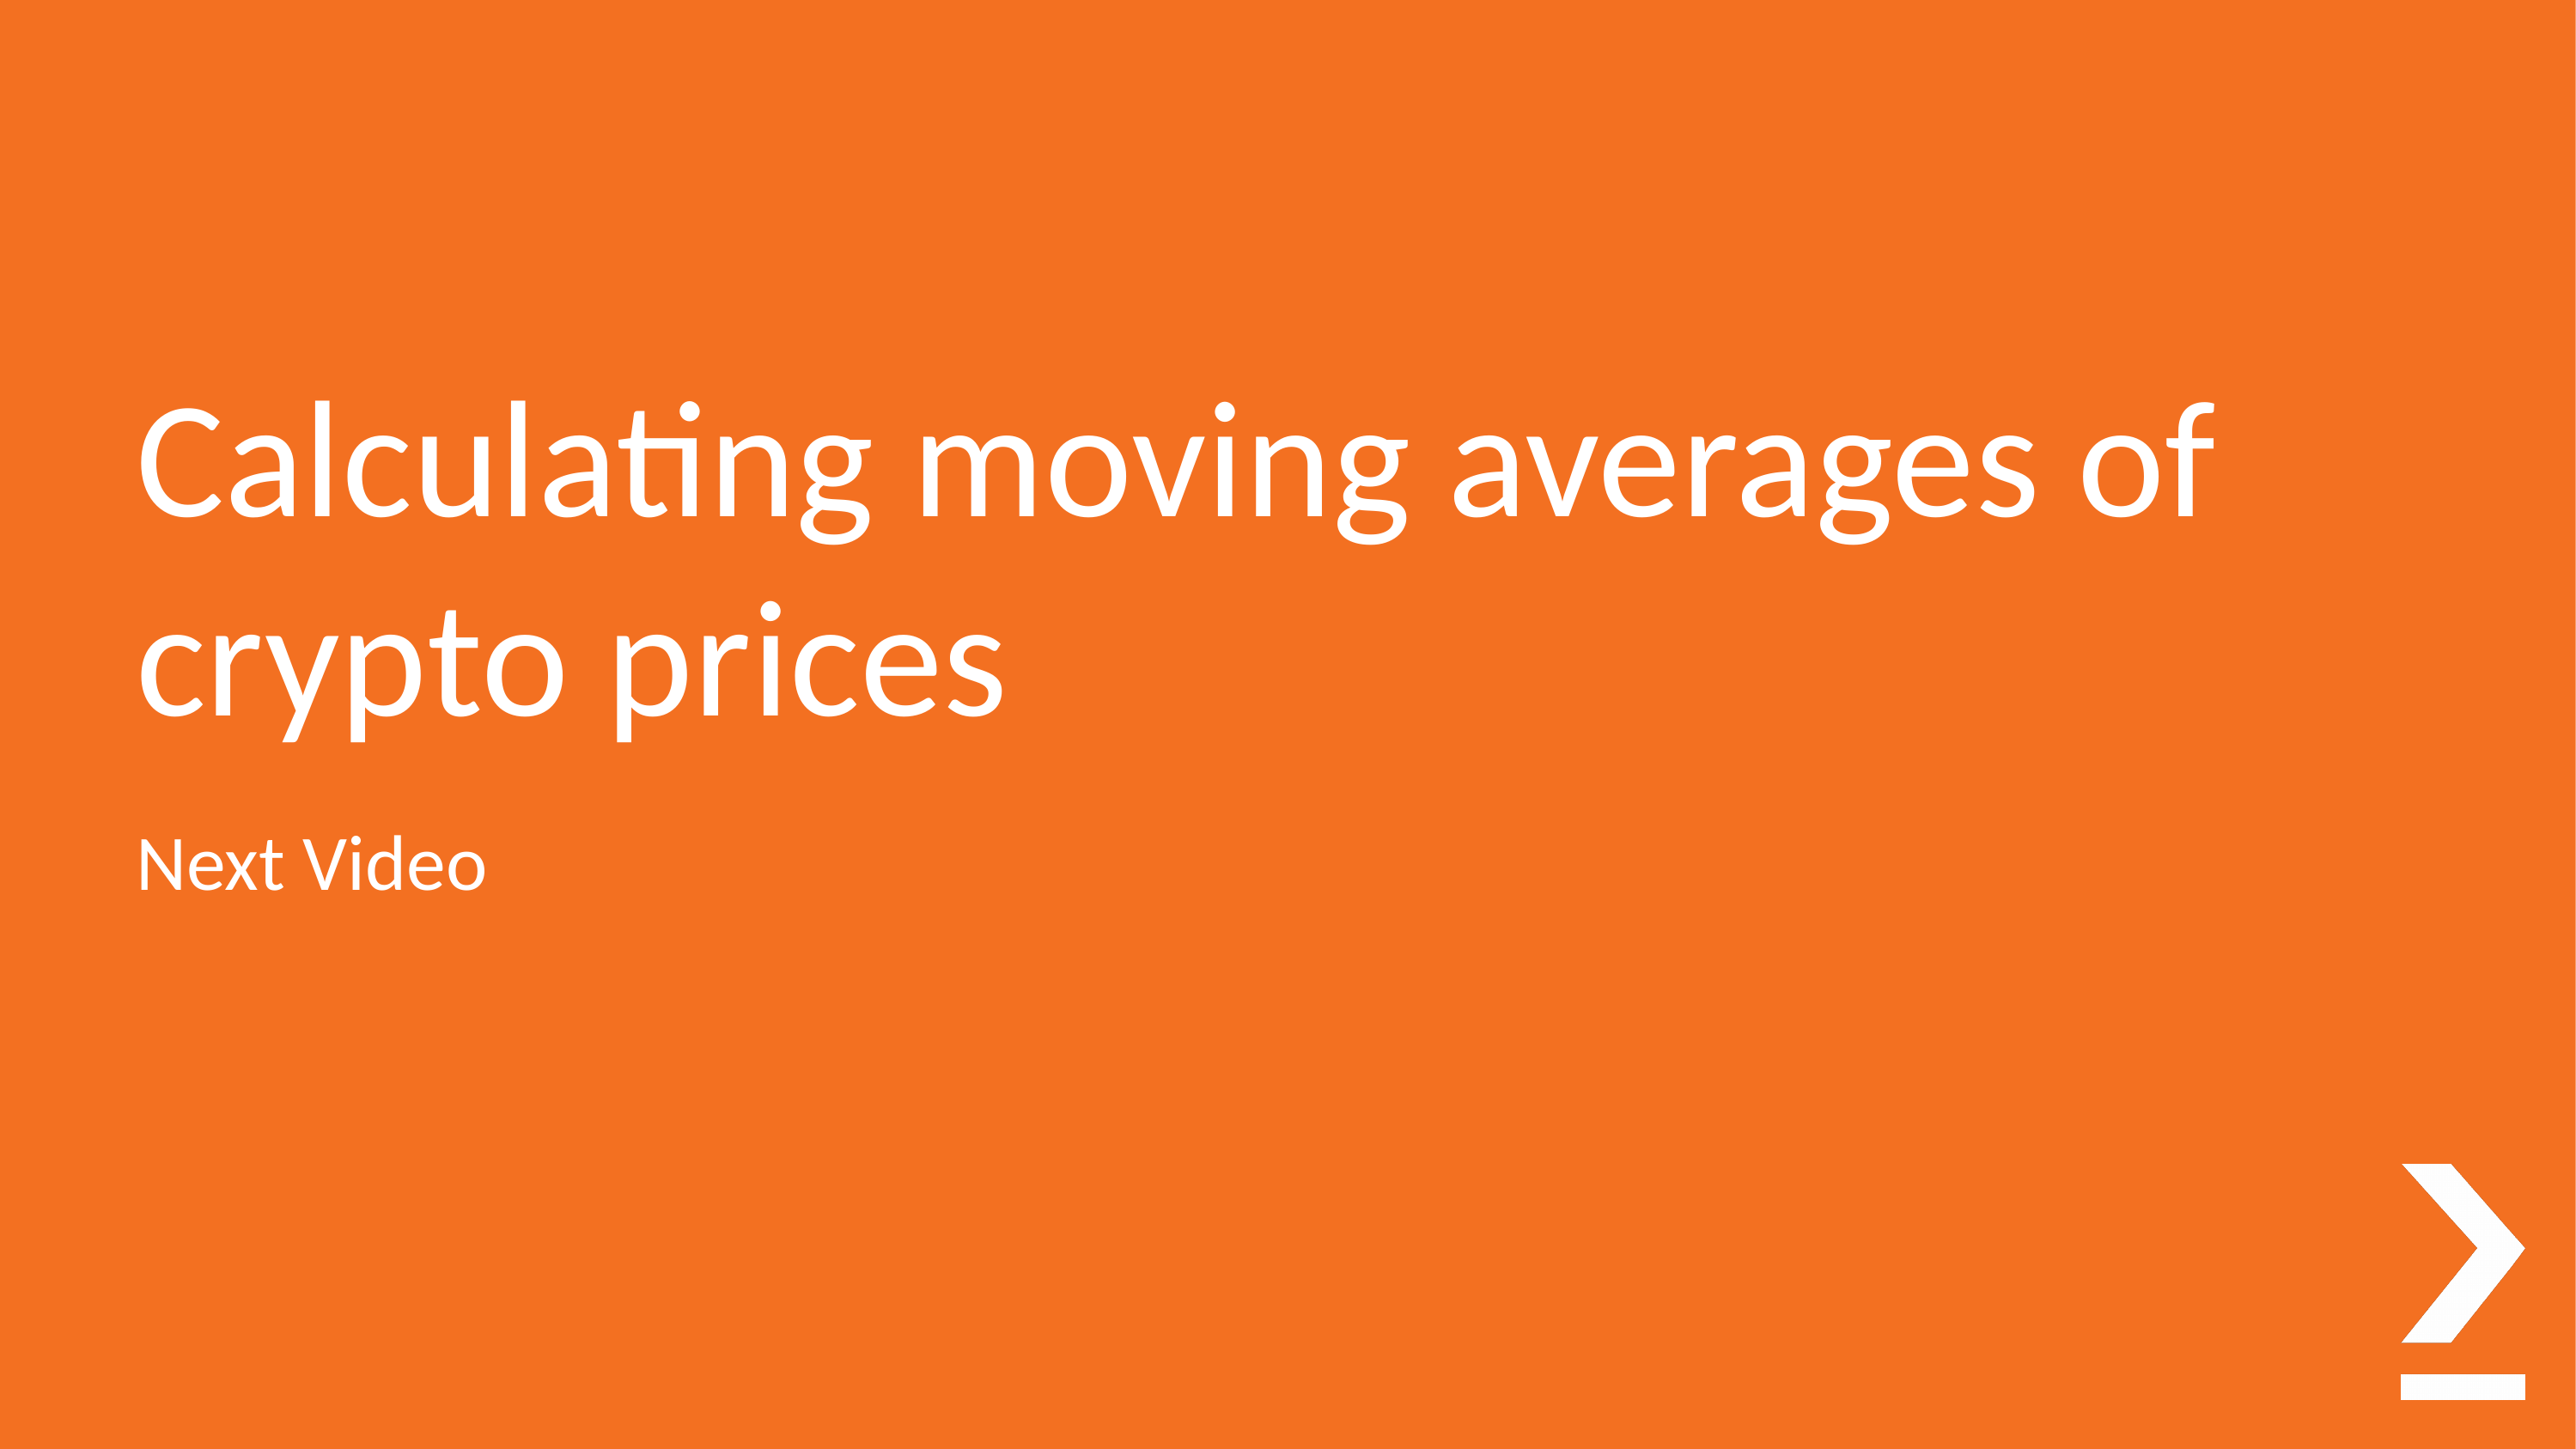

# Calculating moving averages of crypto prices
Next Video